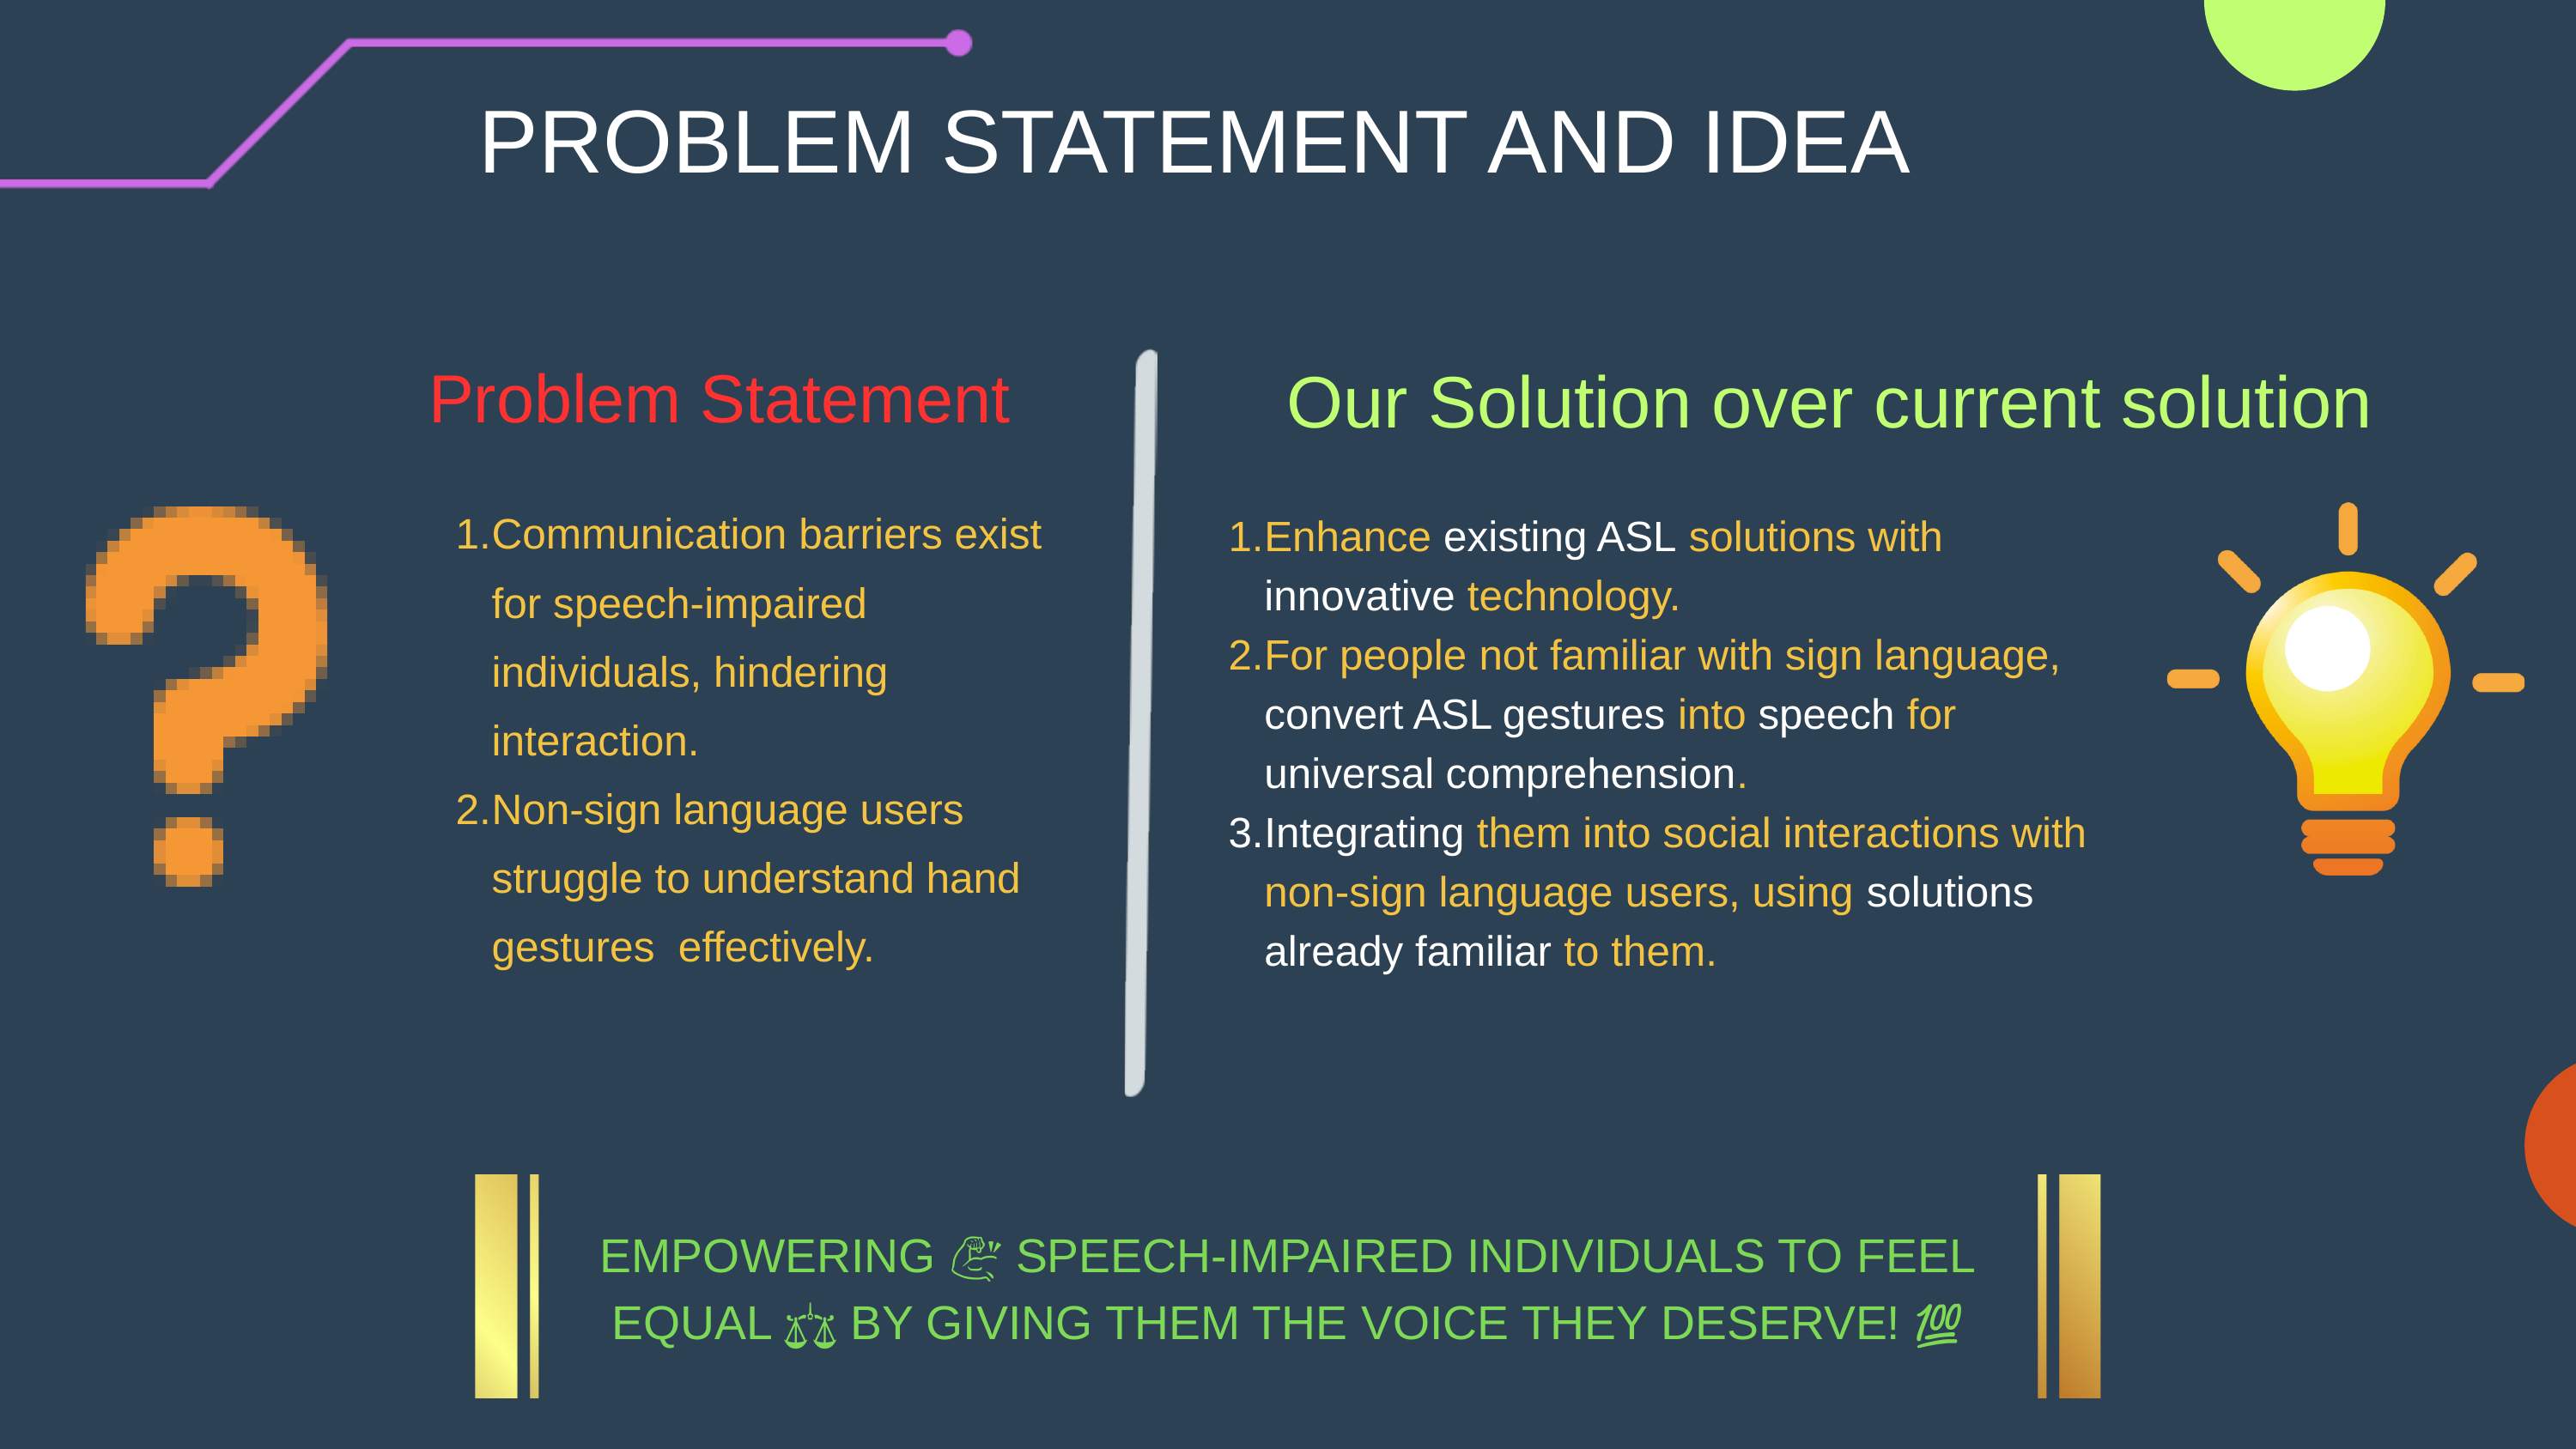

PROBLEM STATEMENT AND IDEA
Our Solution over current solution
Problem Statement

Communication barriers exist for speech-impaired individuals, hindering interaction.
Non-sign language users struggle to understand hand gestures  effectively.

Enhance existing ASL solutions with innovative technology.
For people not familiar with sign language, convert ASL gestures into speech for universal comprehension.
Integrating them into social interactions with non-sign language users, using solutions already familiar to them.

EMPOWERING 💪 SPEECH-IMPAIRED INDIVIDUALS TO FEEL EQUAL ⚖️ BY GIVING THEM THE VOICE THEY DESERVE! 💯